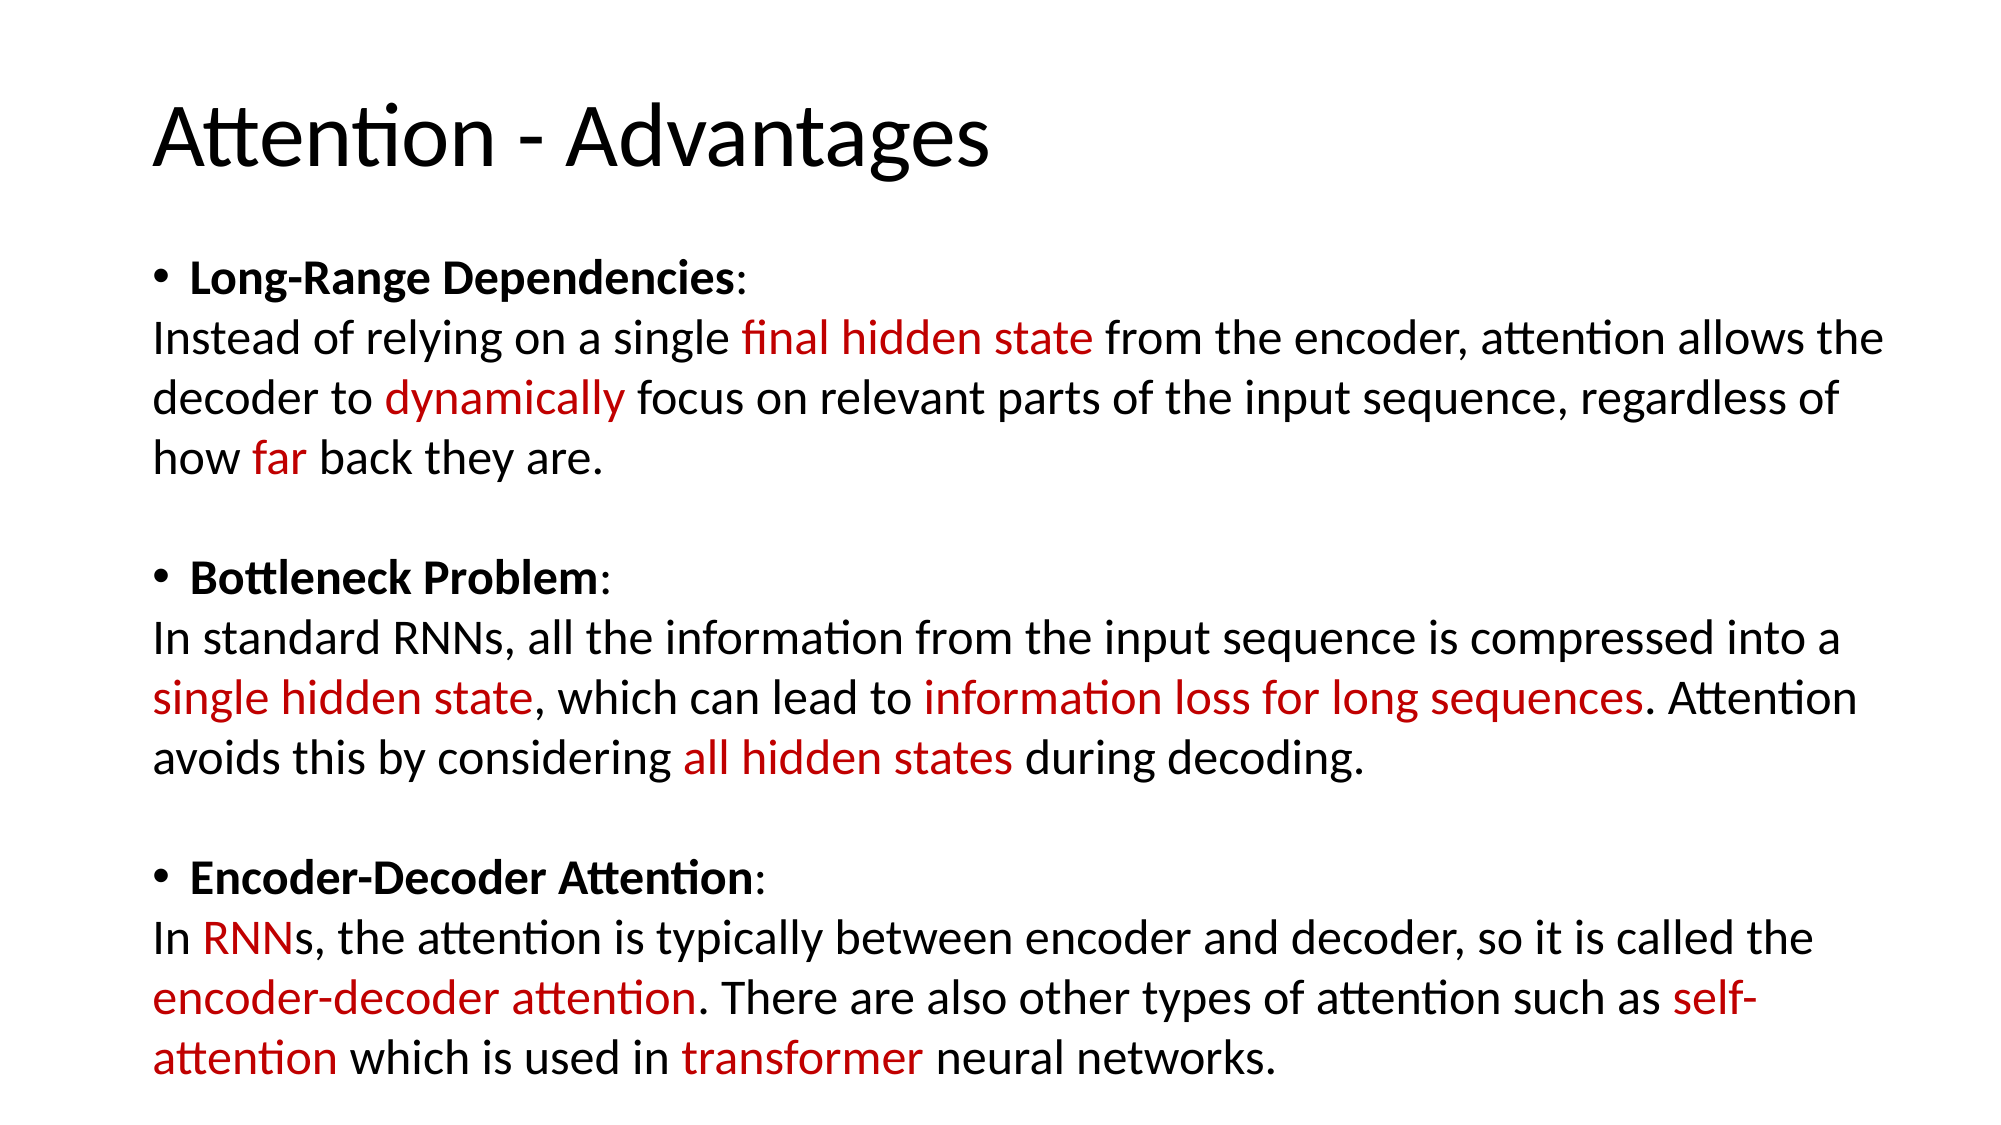

# Attention - Advantages
Long-Range Dependencies:
Instead of relying on a single final hidden state from the encoder, attention allows the decoder to dynamically focus on relevant parts of the input sequence, regardless of how far back they are.

Bottleneck Problem:
In standard RNNs, all the information from the input sequence is compressed into a single hidden state, which can lead to information loss for long sequences. Attention avoids this by considering all hidden states during decoding.

Encoder-Decoder Attention:
In RNNs, the attention is typically between encoder and decoder, so it is called the encoder-decoder attention. There are also other types of attention such as self-attention which is used in transformer neural networks.